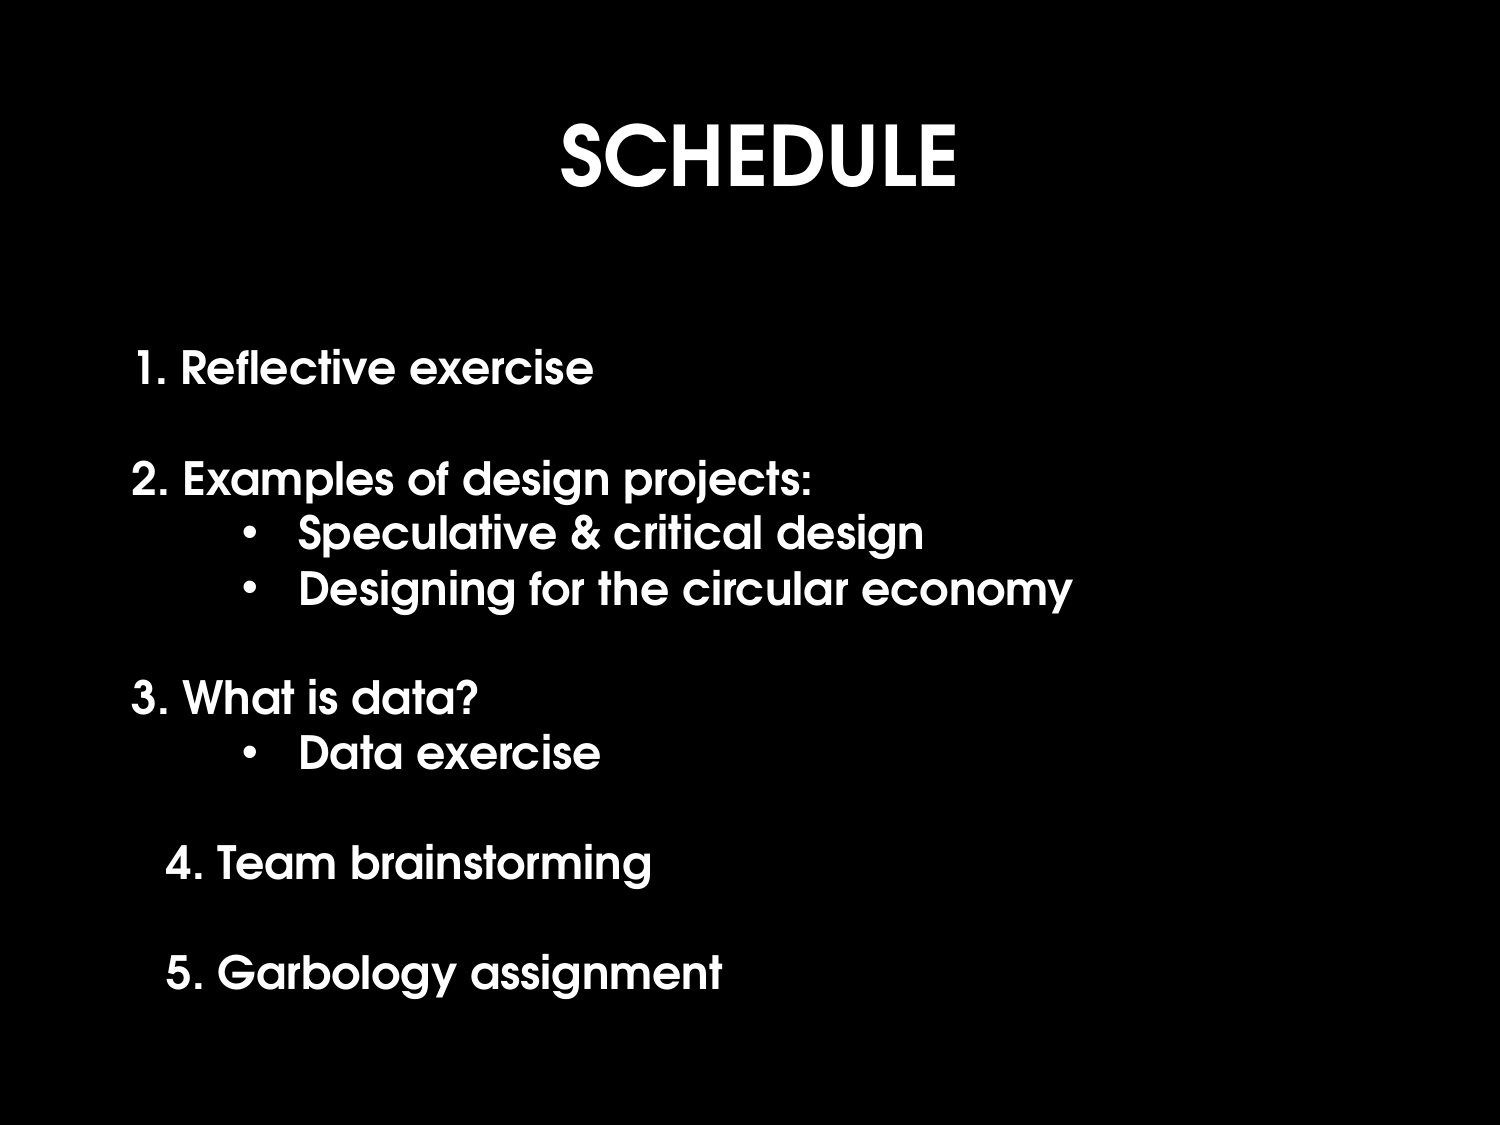

schedule

 Reflective exercise

 Examples of design projects:
Speculative & critical design
Designing for the circular economy

 What is data?
Data exercise

4. Team brainstorming

5. Garbology assignment

#